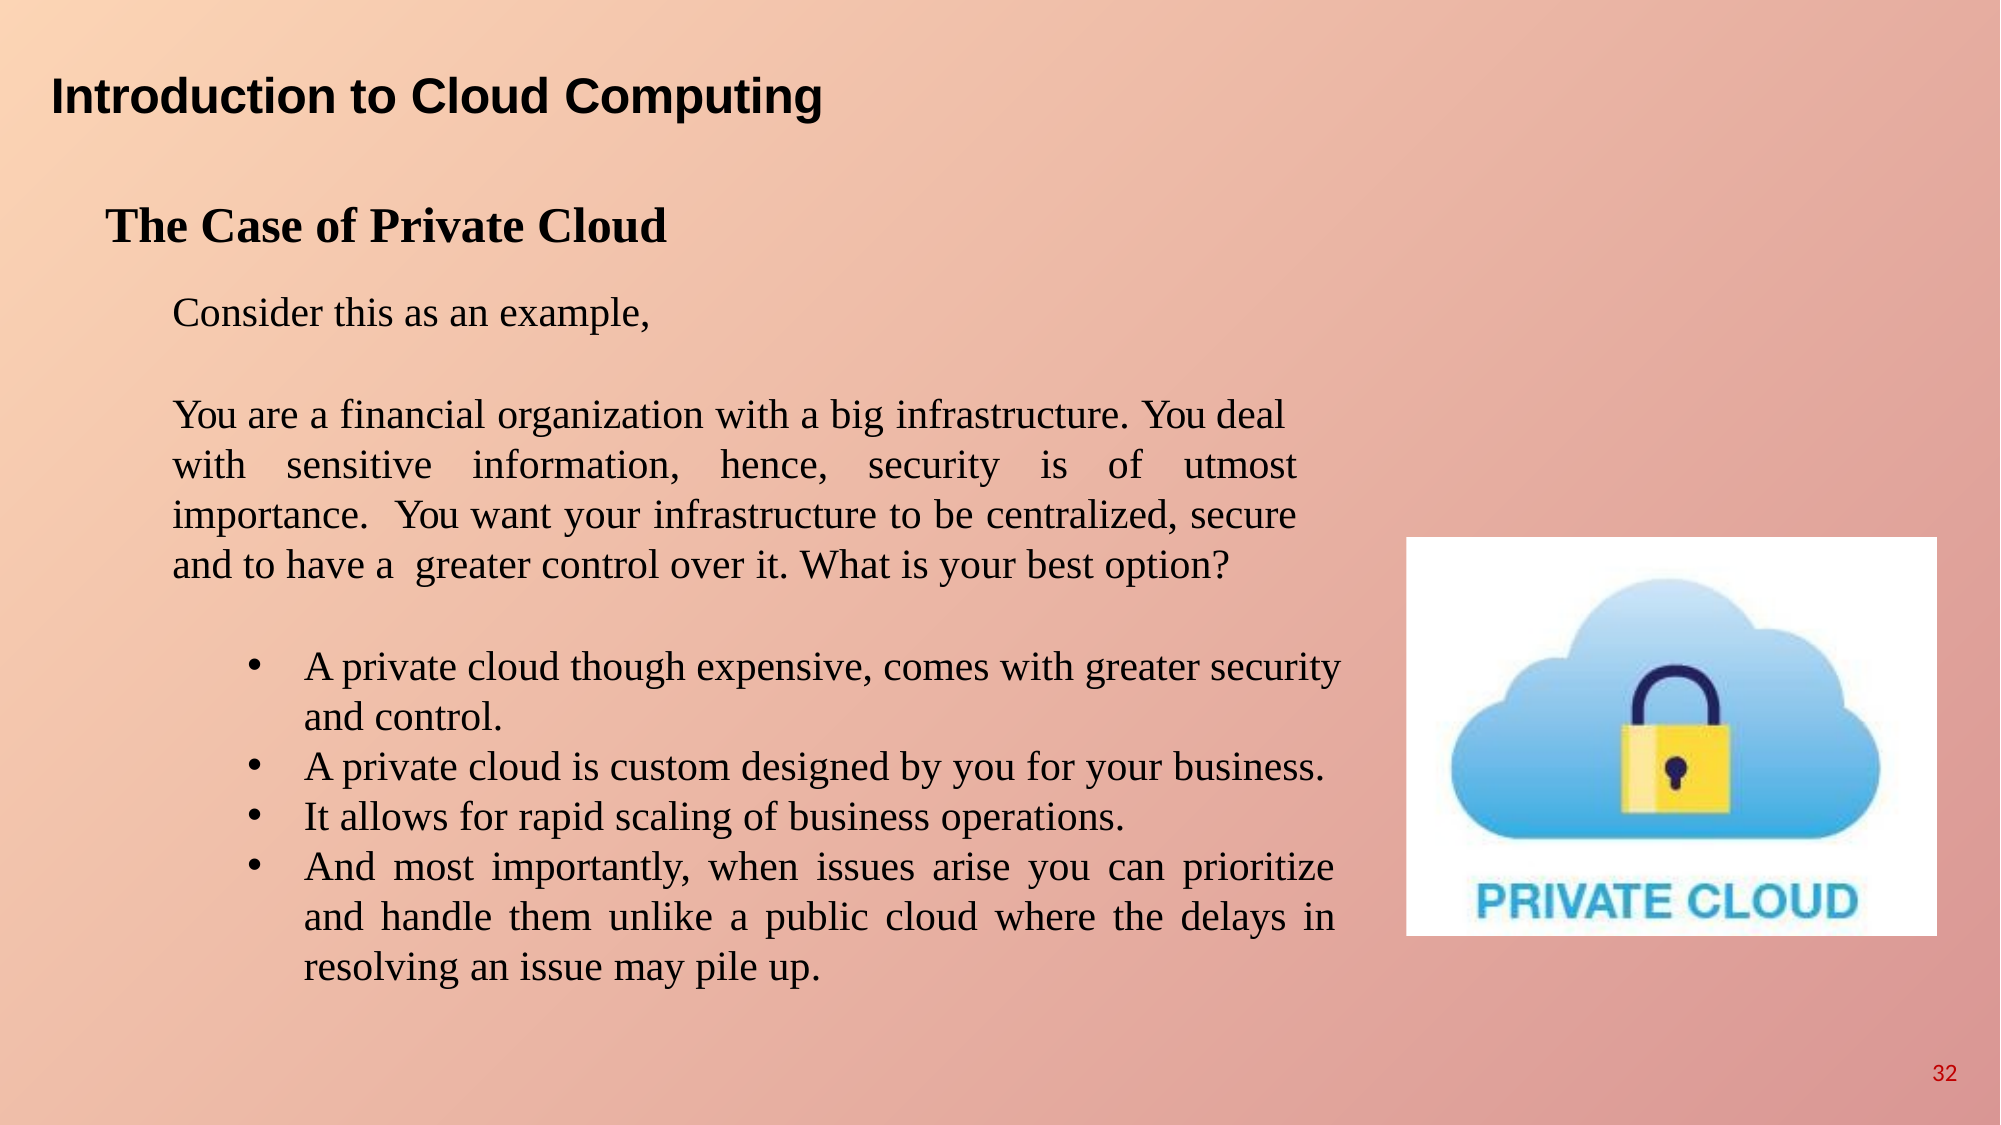

# Introduction to Cloud Computing
The Case of Private Cloud
Consider this as an example,

You are a financial organization with a big infrastructure. You deal  with sensitive information, hence, security is of utmost importance.  You want your infrastructure to be centralized, secure and to have a  greater control over it. What is your best option?

A private cloud though expensive, comes with greater security  and control.
A private cloud is custom designed by you for your business.
It allows for rapid scaling of business operations.
And most importantly, when issues arise you can prioritize  and handle them unlike a public cloud where the delays in  resolving an issue may pile up.

32